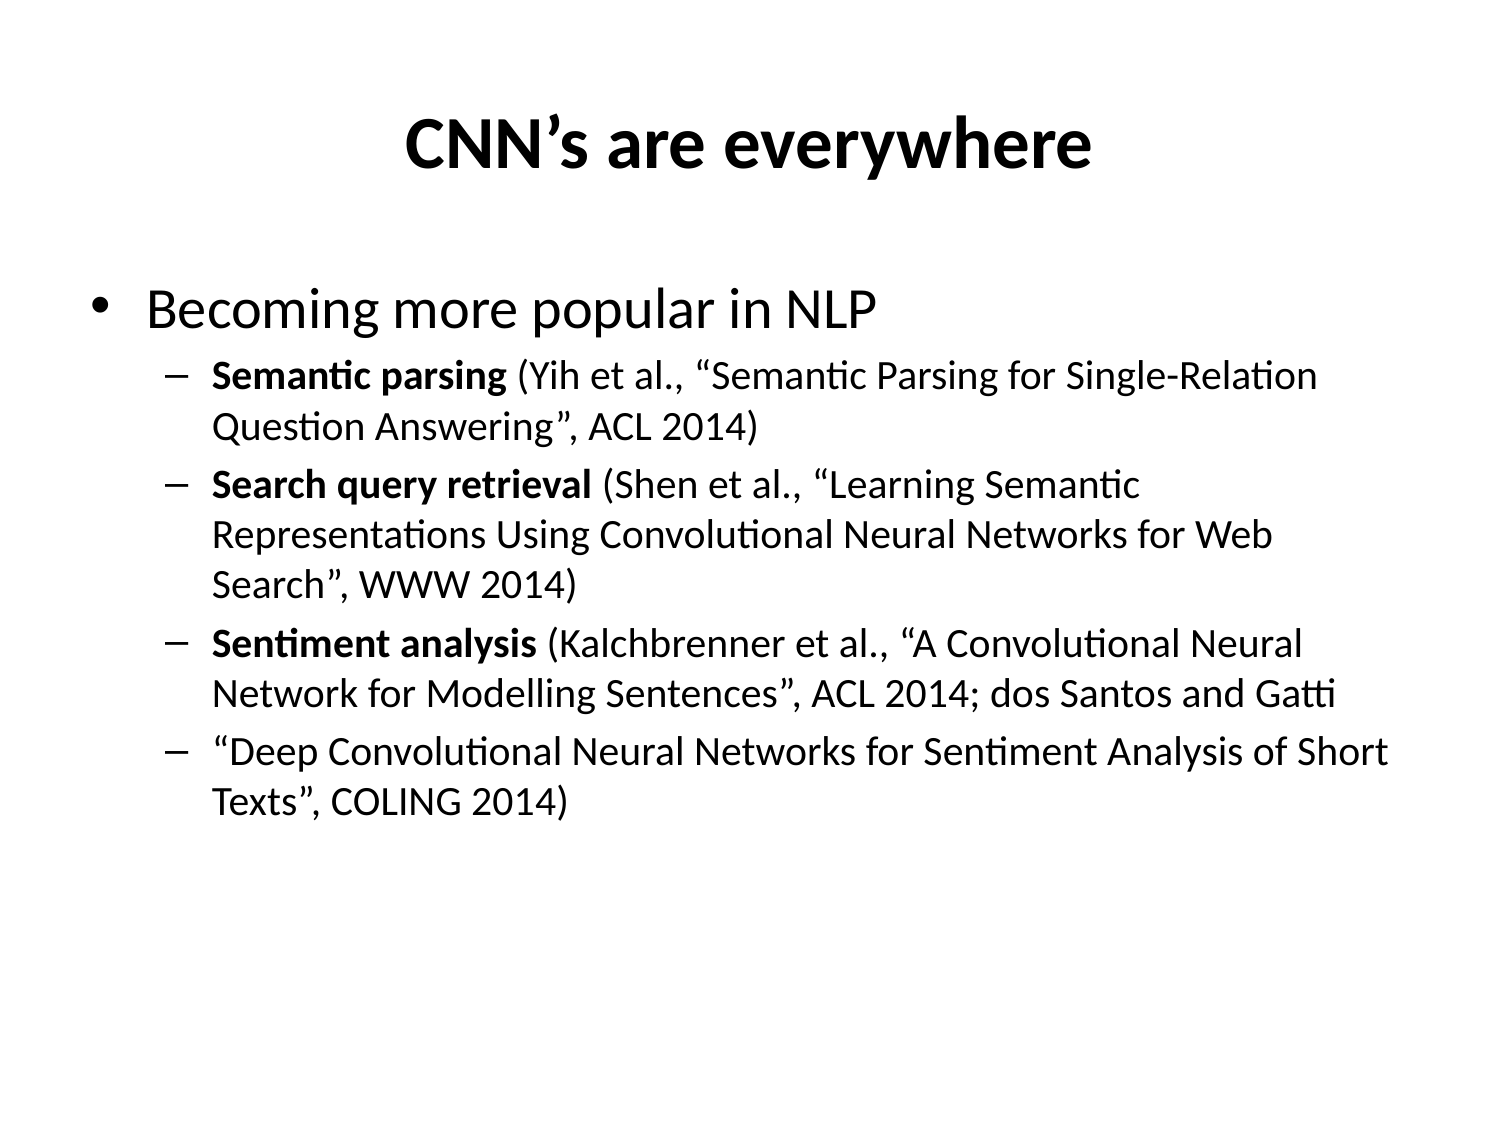

# CNN’s are everywhere
Becoming more popular in NLP
Semantic parsing (Yih et al., “Semantic Parsing for Single-Relation Question Answering”, ACL 2014)
Search query retrieval (Shen et al., “Learning Semantic Representations Using Convolutional Neural Networks for Web Search”, WWW 2014)
Sentiment analysis (Kalchbrenner et al., “A Convolutional Neural Network for Modelling Sentences”, ACL 2014; dos Santos and Gatti
“Deep Convolutional Neural Networks for Sentiment Analysis of Short Texts”, COLING 2014)